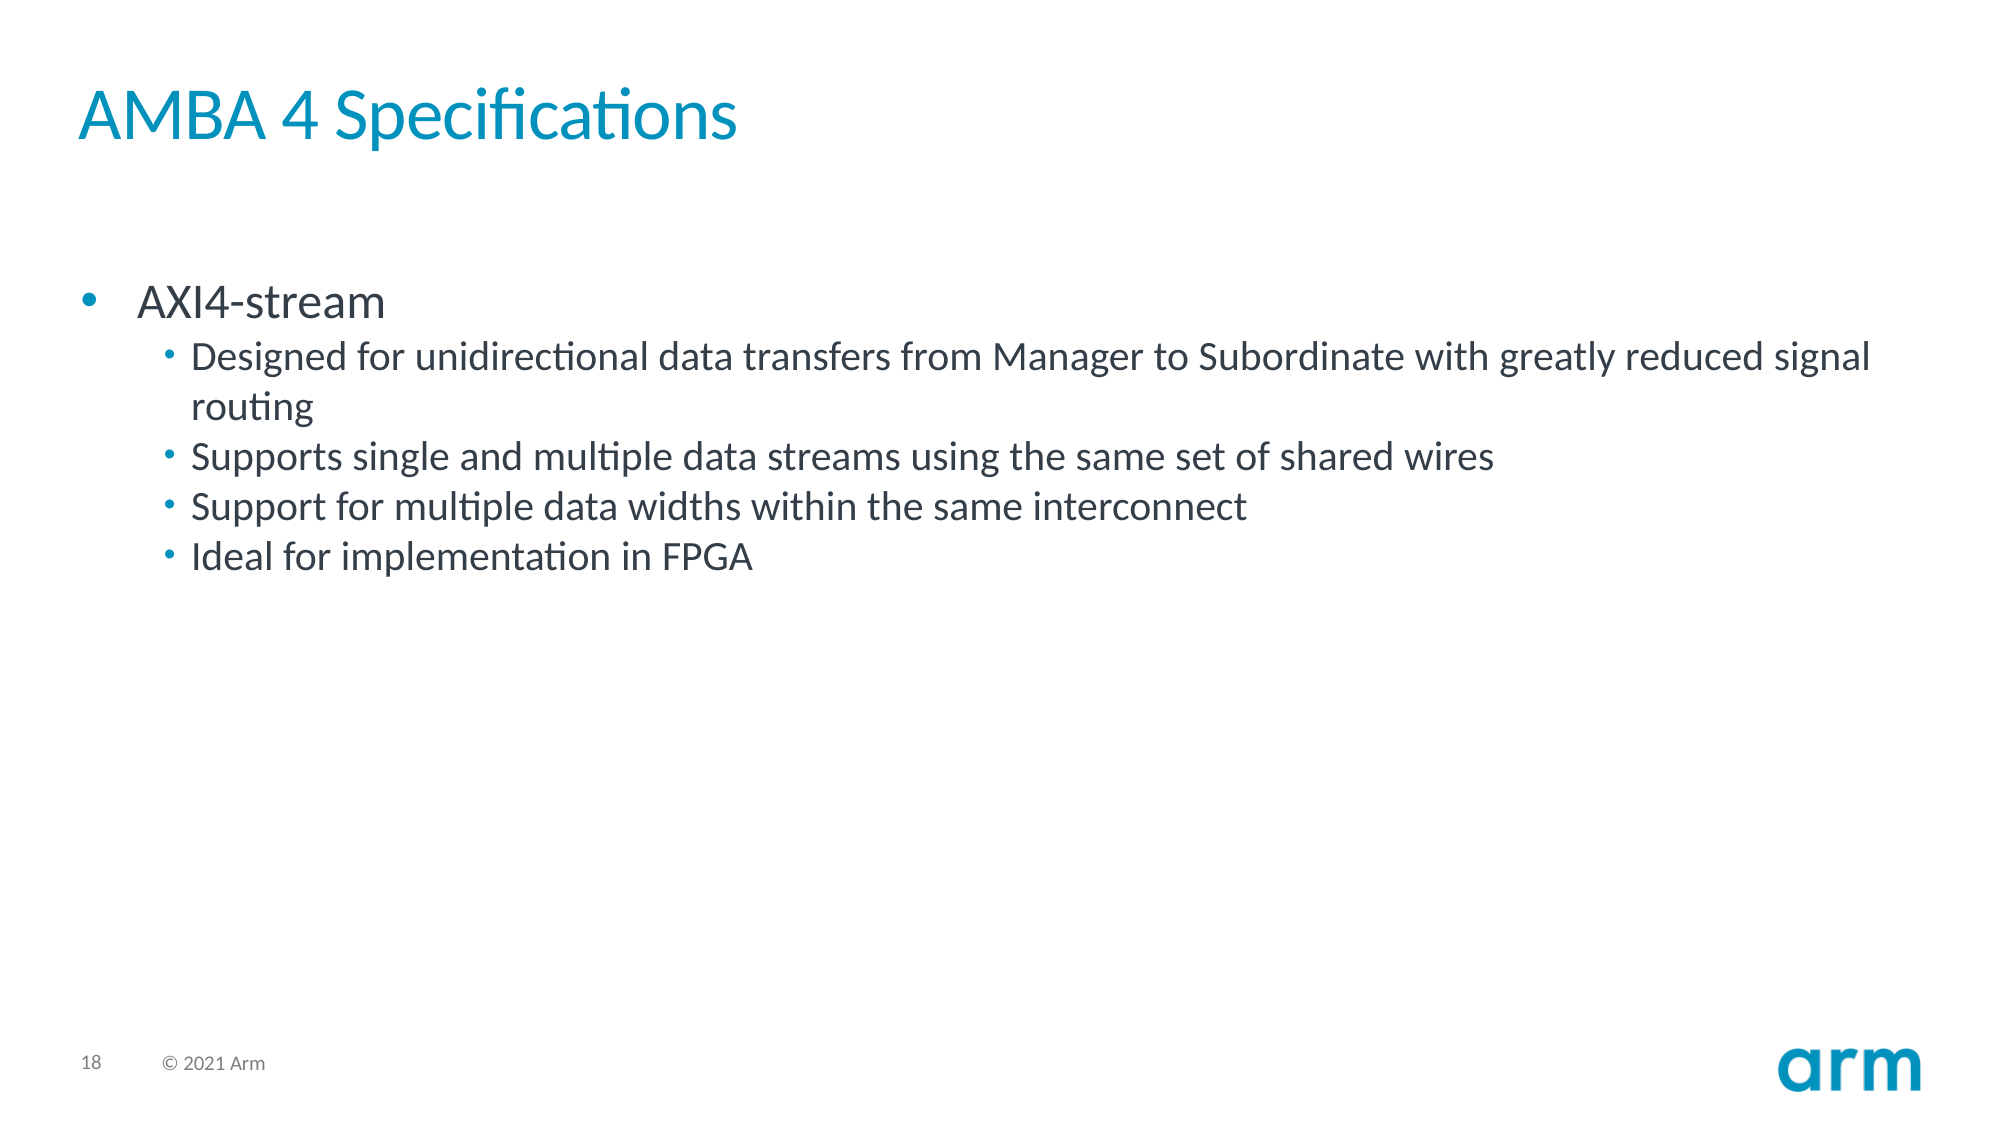

# AMBA 4 Specifications
AXI4-stream
Designed for unidirectional data transfers from Manager to Subordinate with greatly reduced signal routing
Supports single and multiple data streams using the same set of shared wires
Support for multiple data widths within the same interconnect
Ideal for implementation in FPGA